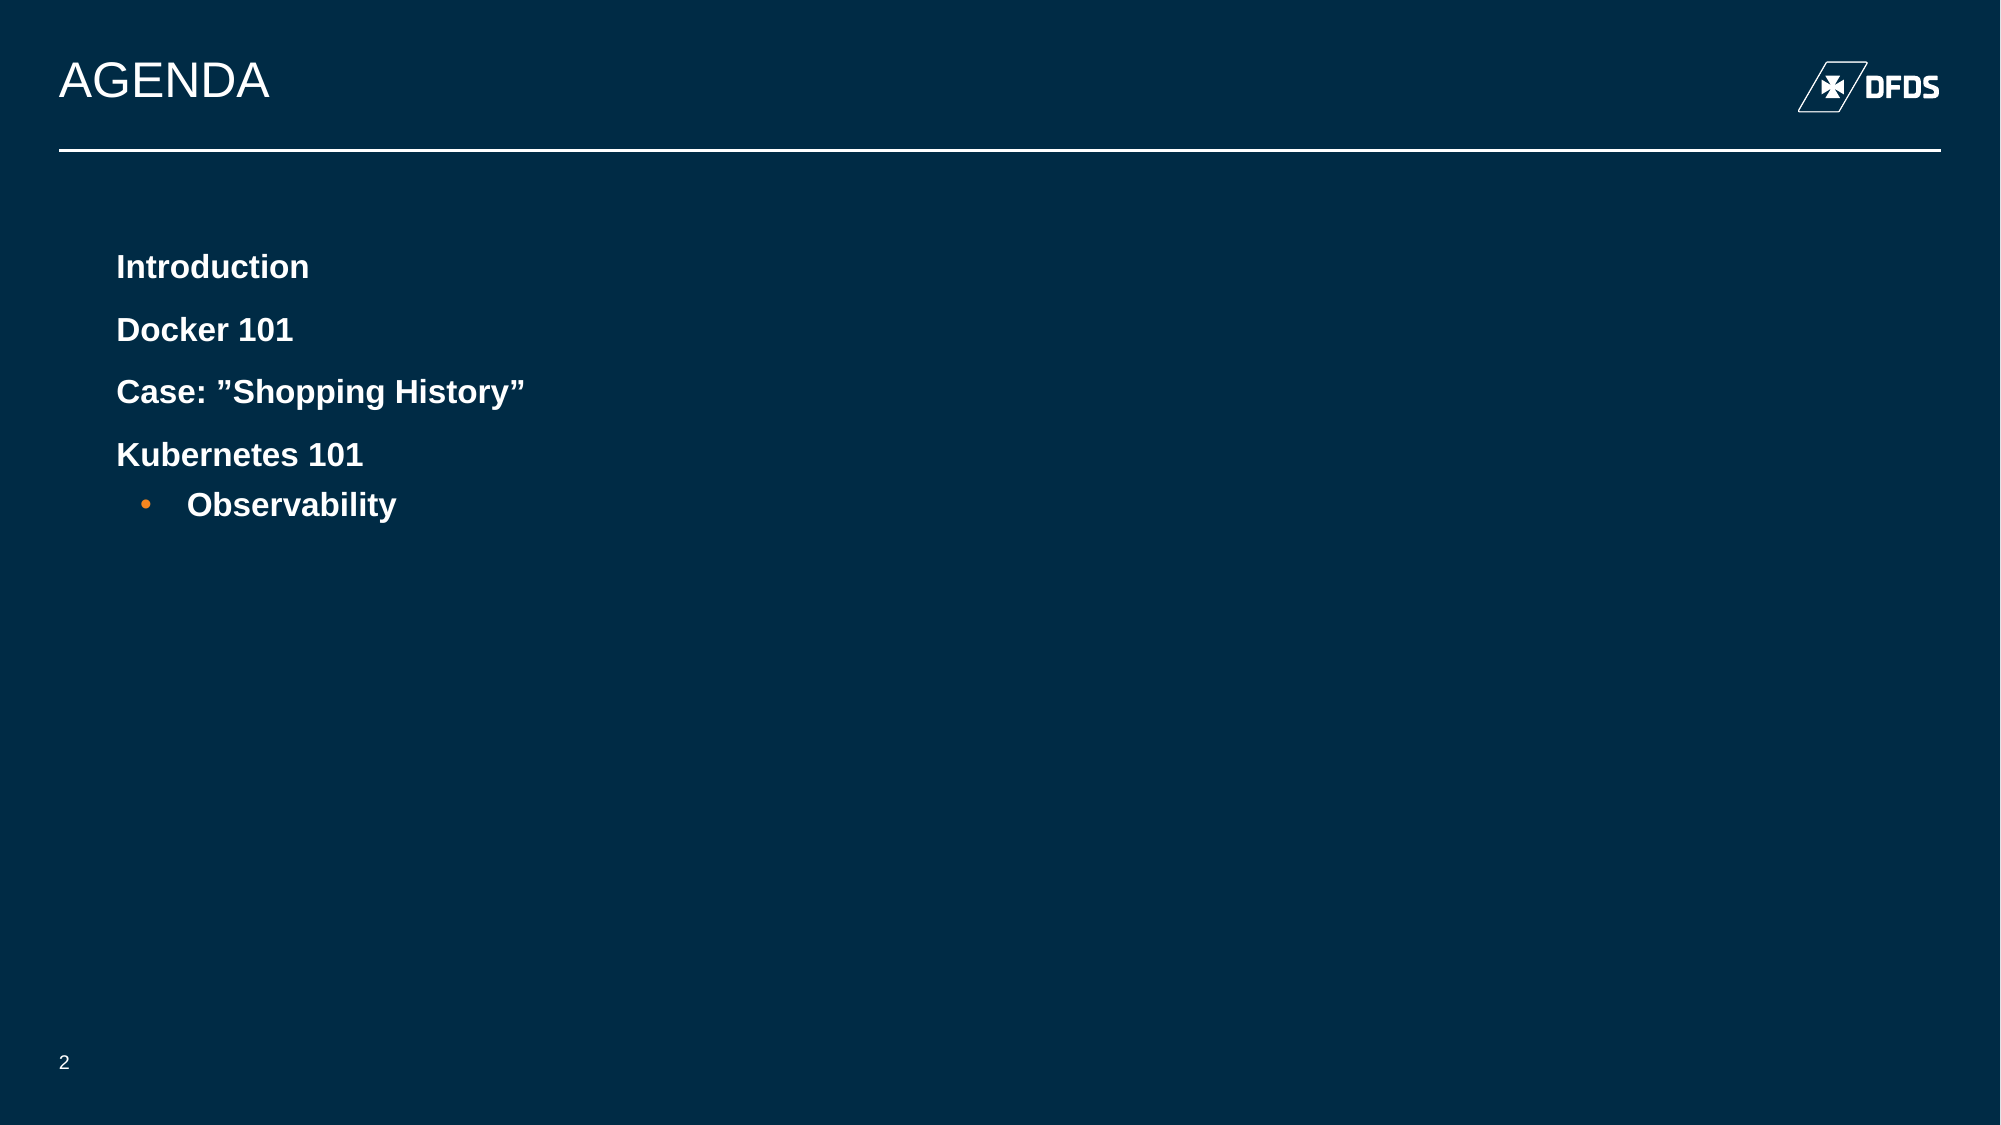

# AGENDA
Introduction
Docker 101
Case: ”Shopping History”
Kubernetes 101
Observability

04 December 2018